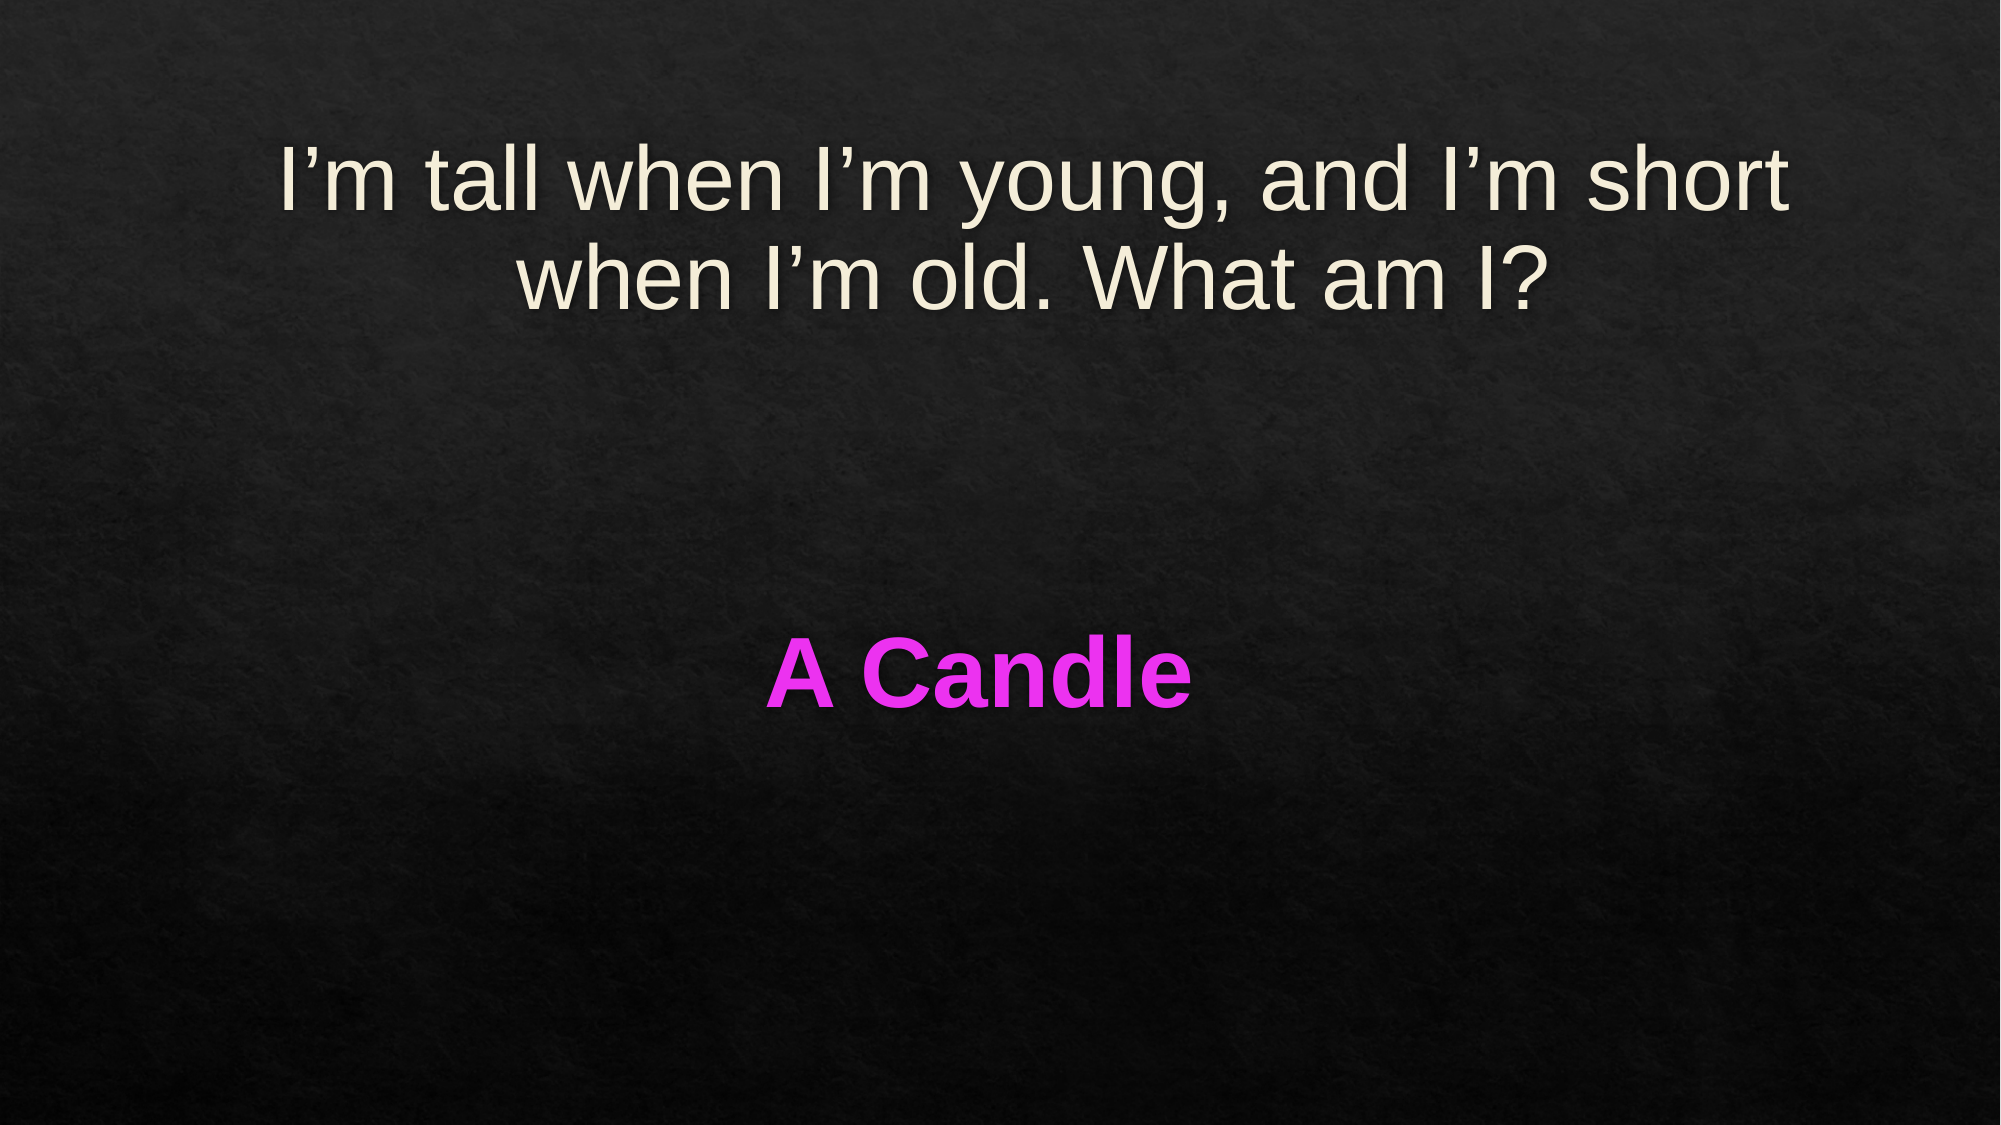

# I’m tall when I’m young, and I’m short when I’m old. What am I?
A Candle